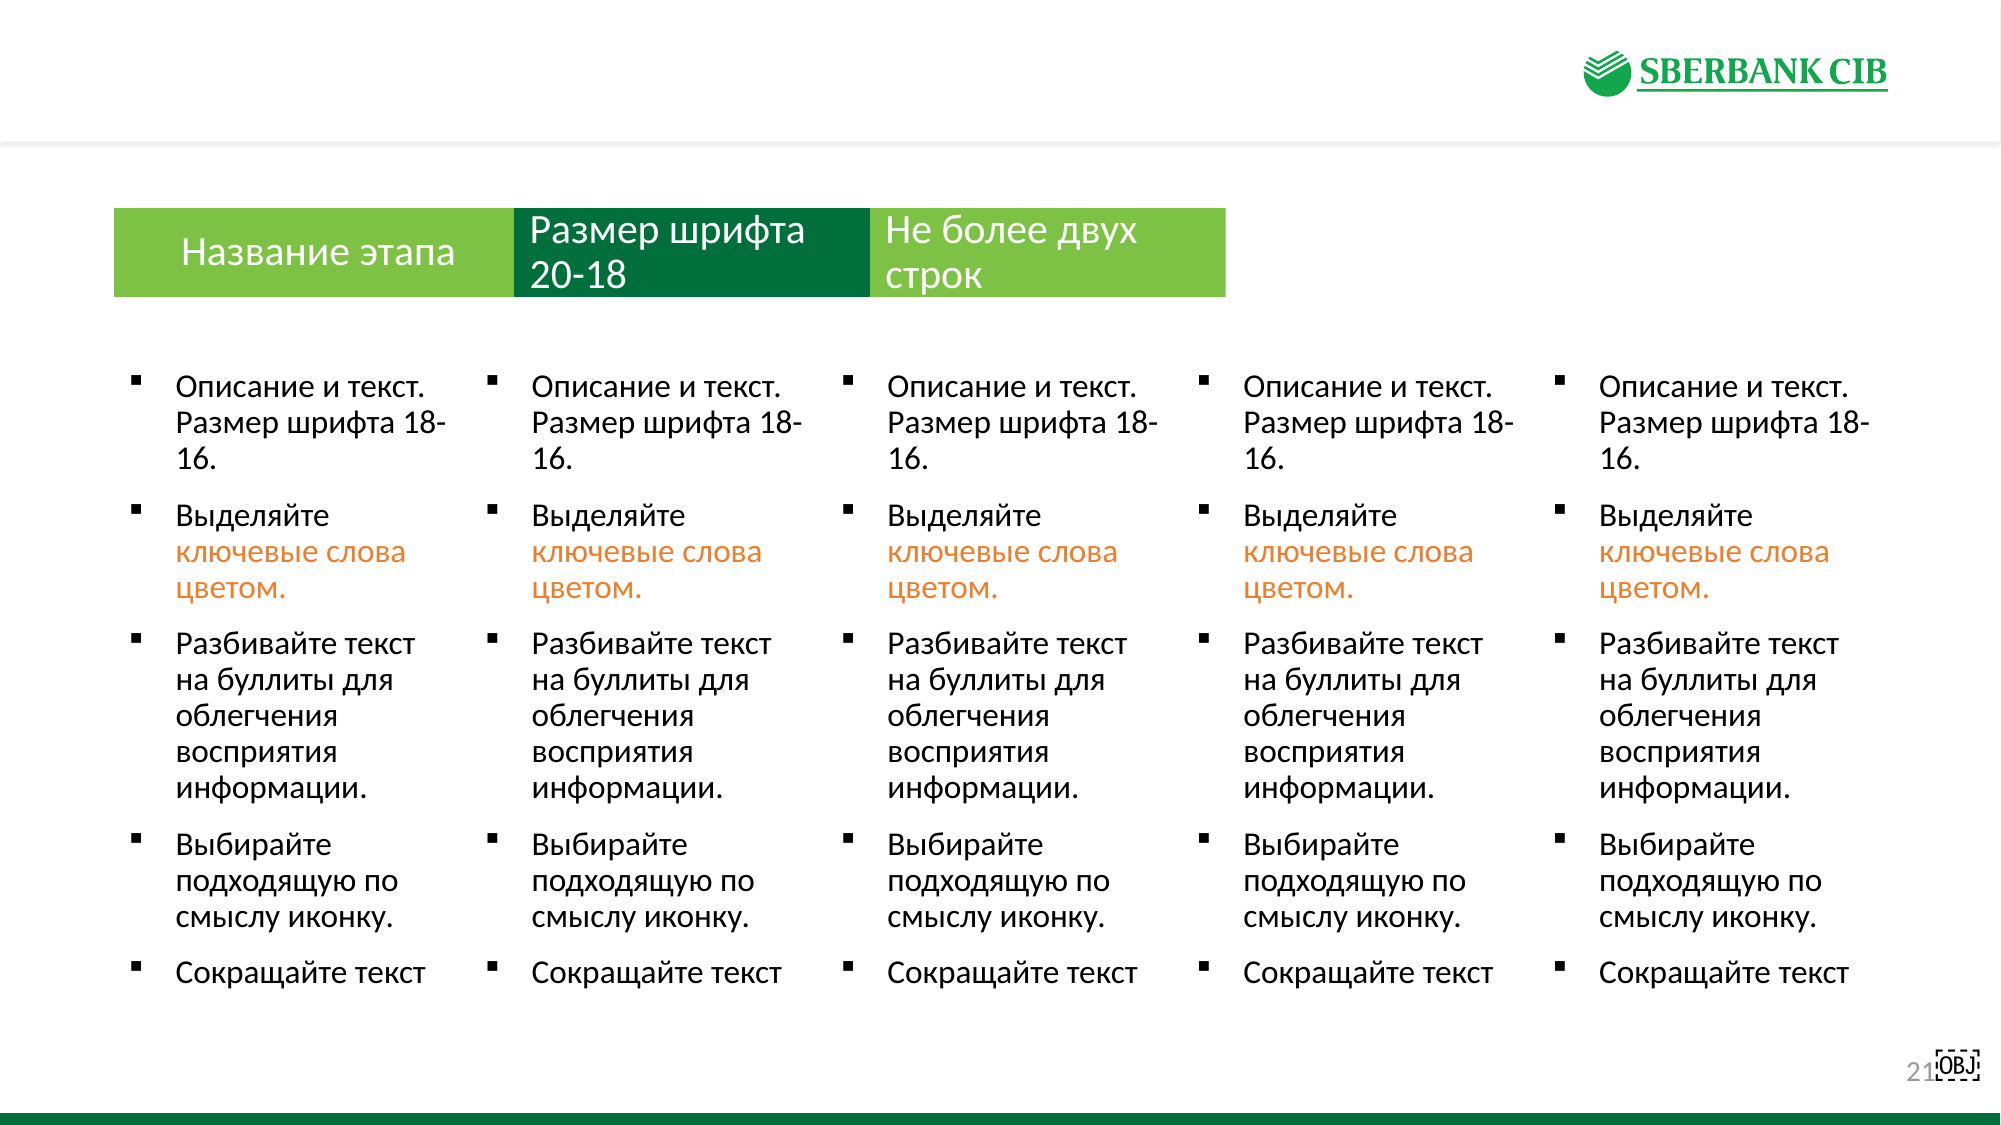

#
Название этапа
Размер шрифта 20-18
Не более двух строк

Описание и текст. Размер шрифта 18-16.
Выделяйте ключевые слова цветом.
Разбивайте текст на буллиты для облегчения восприятия информации.
Выбирайте подходящую по смыслу иконку.
Сокращайте текст

Описание и текст. Размер шрифта 18-16.
Выделяйте ключевые слова цветом.
Разбивайте текст на буллиты для облегчения восприятия информации.
Выбирайте подходящую по смыслу иконку.
Сокращайте текст

Описание и текст. Размер шрифта 18-16.
Выделяйте ключевые слова цветом.
Разбивайте текст на буллиты для облегчения восприятия информации.
Выбирайте подходящую по смыслу иконку.
Сокращайте текст

Описание и текст. Размер шрифта 18-16.
Выделяйте ключевые слова цветом.
Разбивайте текст на буллиты для облегчения восприятия информации.
Выбирайте подходящую по смыслу иконку.
Сокращайте текст

Описание и текст. Размер шрифта 18-16.
Выделяйте ключевые слова цветом.
Разбивайте текст на буллиты для облегчения восприятия информации.
Выбирайте подходящую по смыслу иконку.
Сокращайте текст